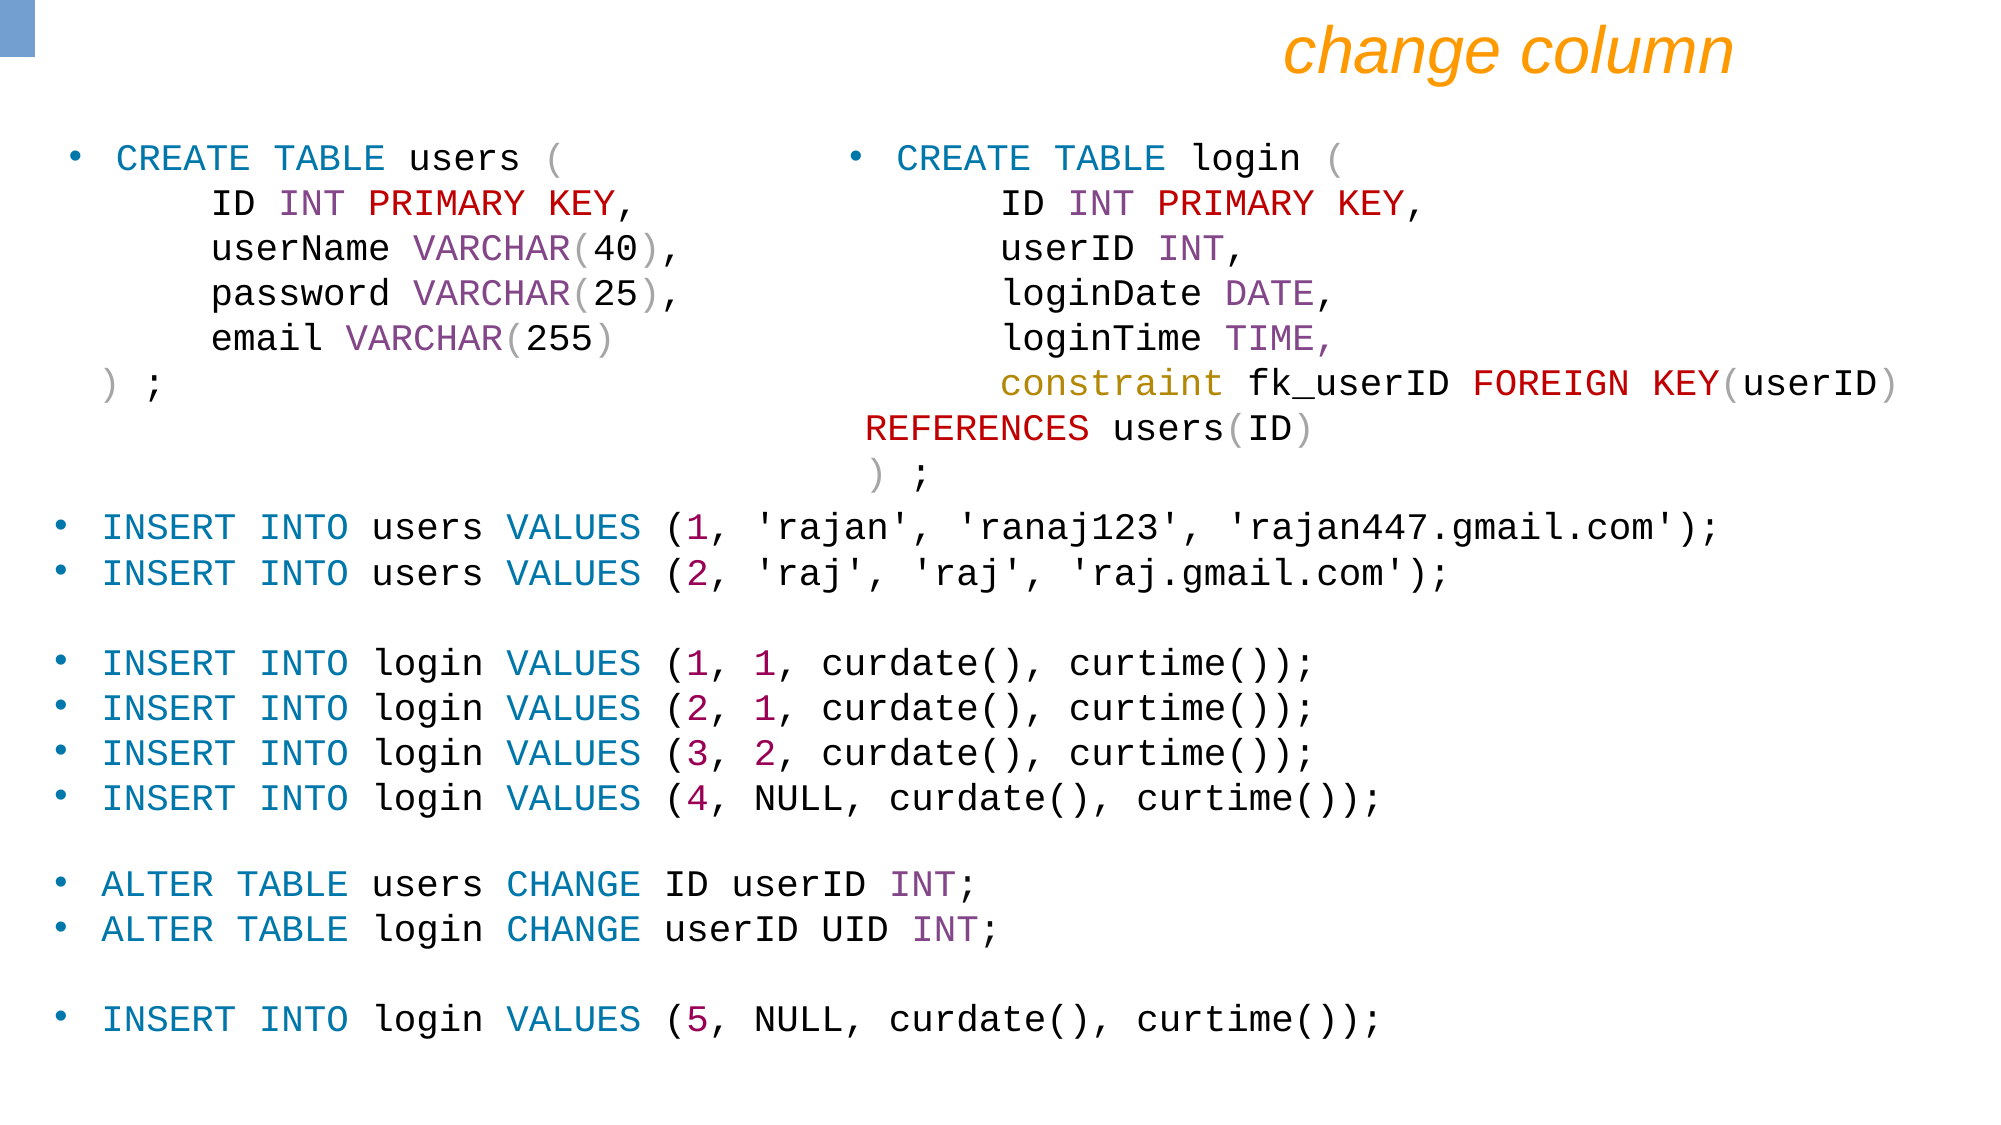

change column
CREATE TABLE users (
     ID INT PRIMARY KEY,
     userName VARCHAR(40),
     password VARCHAR(25),
     email VARCHAR(255)
) ;
CREATE TABLE login (
      ID INT PRIMARY KEY,
      userID INT,
      loginDate DATE,
      loginTime TIME,
      constraint fk_userID FOREIGN KEY(userID) REFERENCES users(ID)
) ;
INSERT INTO users VALUES (1, 'rajan', 'ranaj123', 'rajan447.gmail.com');
INSERT INTO users VALUES (2, 'raj', 'raj', 'raj.gmail.com');

INSERT INTO login VALUES (1, 1, curdate(), curtime());
INSERT INTO login VALUES (2, 1, curdate(), curtime());
INSERT INTO login VALUES (3, 2, curdate(), curtime());
INSERT INTO login VALUES (4, NULL, curdate(), curtime());
ALTER TABLE users CHANGE ID userID INT;
ALTER TABLE login CHANGE userID UID INT;
INSERT INTO login VALUES (5, NULL, curdate(), curtime());